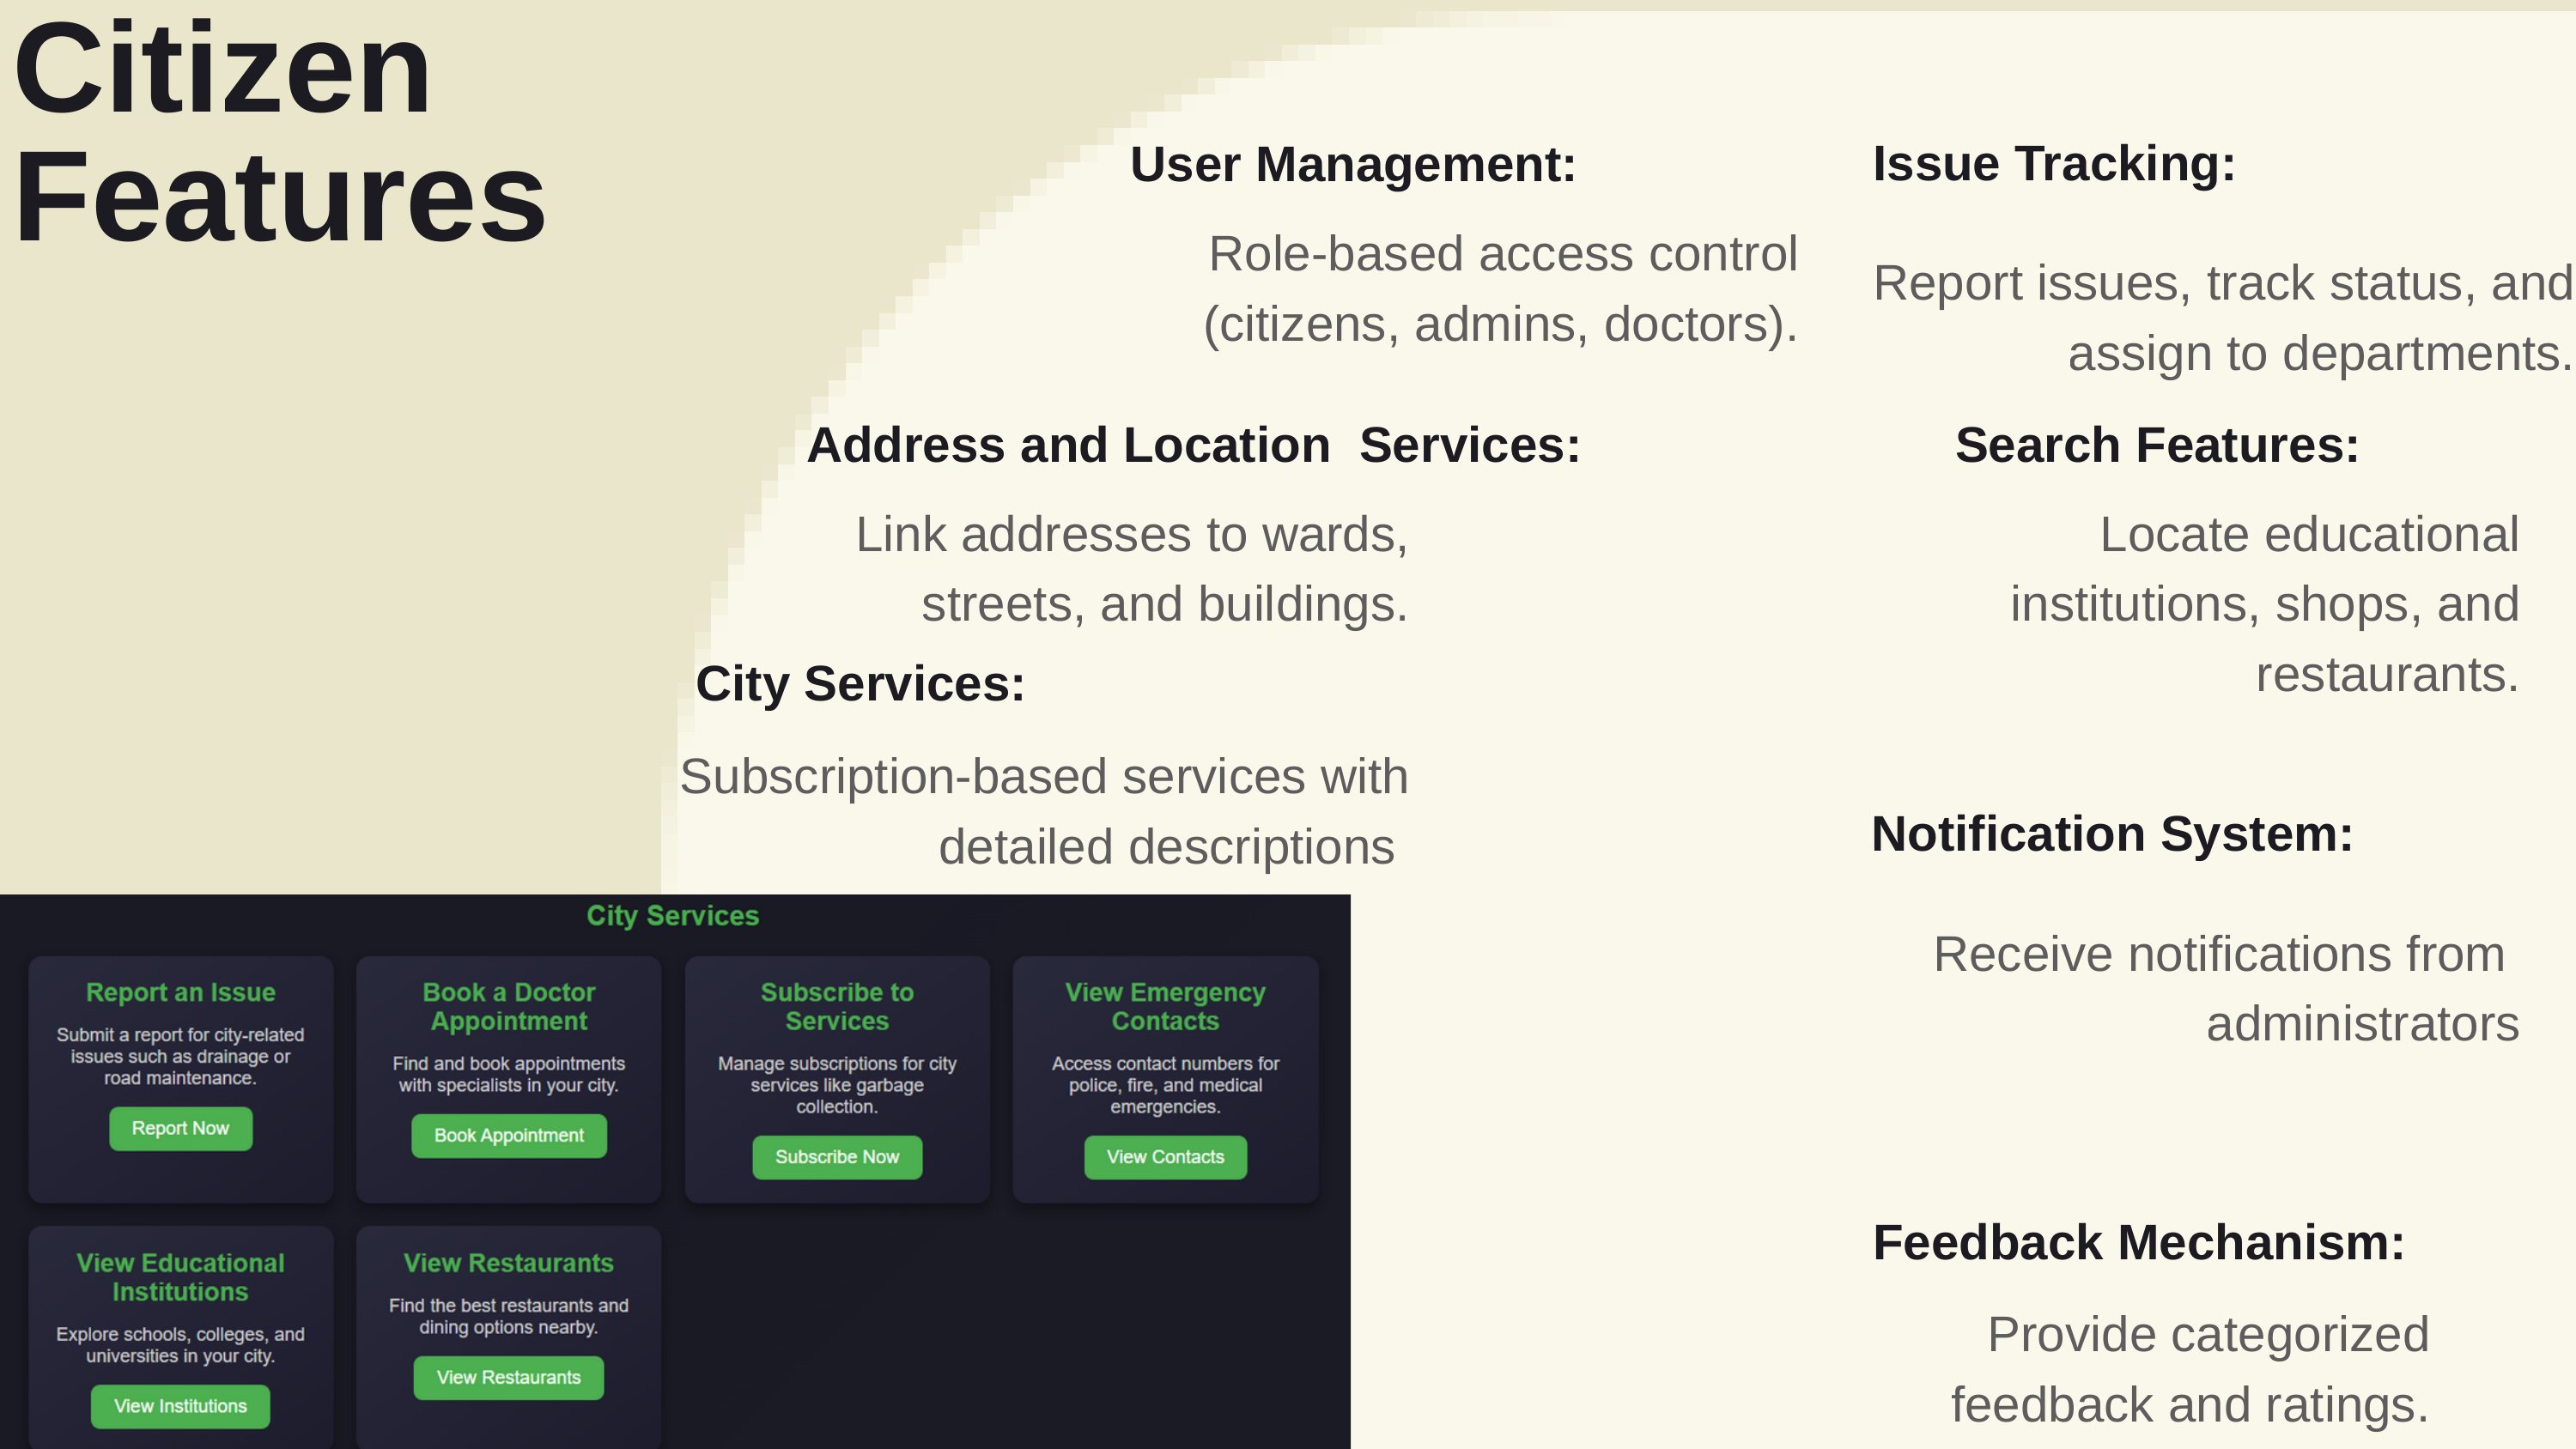

Citizen
Features

Issue Tracking:
User Management:
Role-based access control
(citizens, admins, doctors).
Report issues, track status, and assign to departments.
Address and Location  Services:
Search Features:
Link addresses to wards, streets, and buildings.
Locate educational institutions, shops, and restaurants.
City Services:

Subscription-based services with detailed descriptions
Notification System:

Receive notifications from  administrators

Feedback Mechanism:
Provide categorized feedback and ratings.